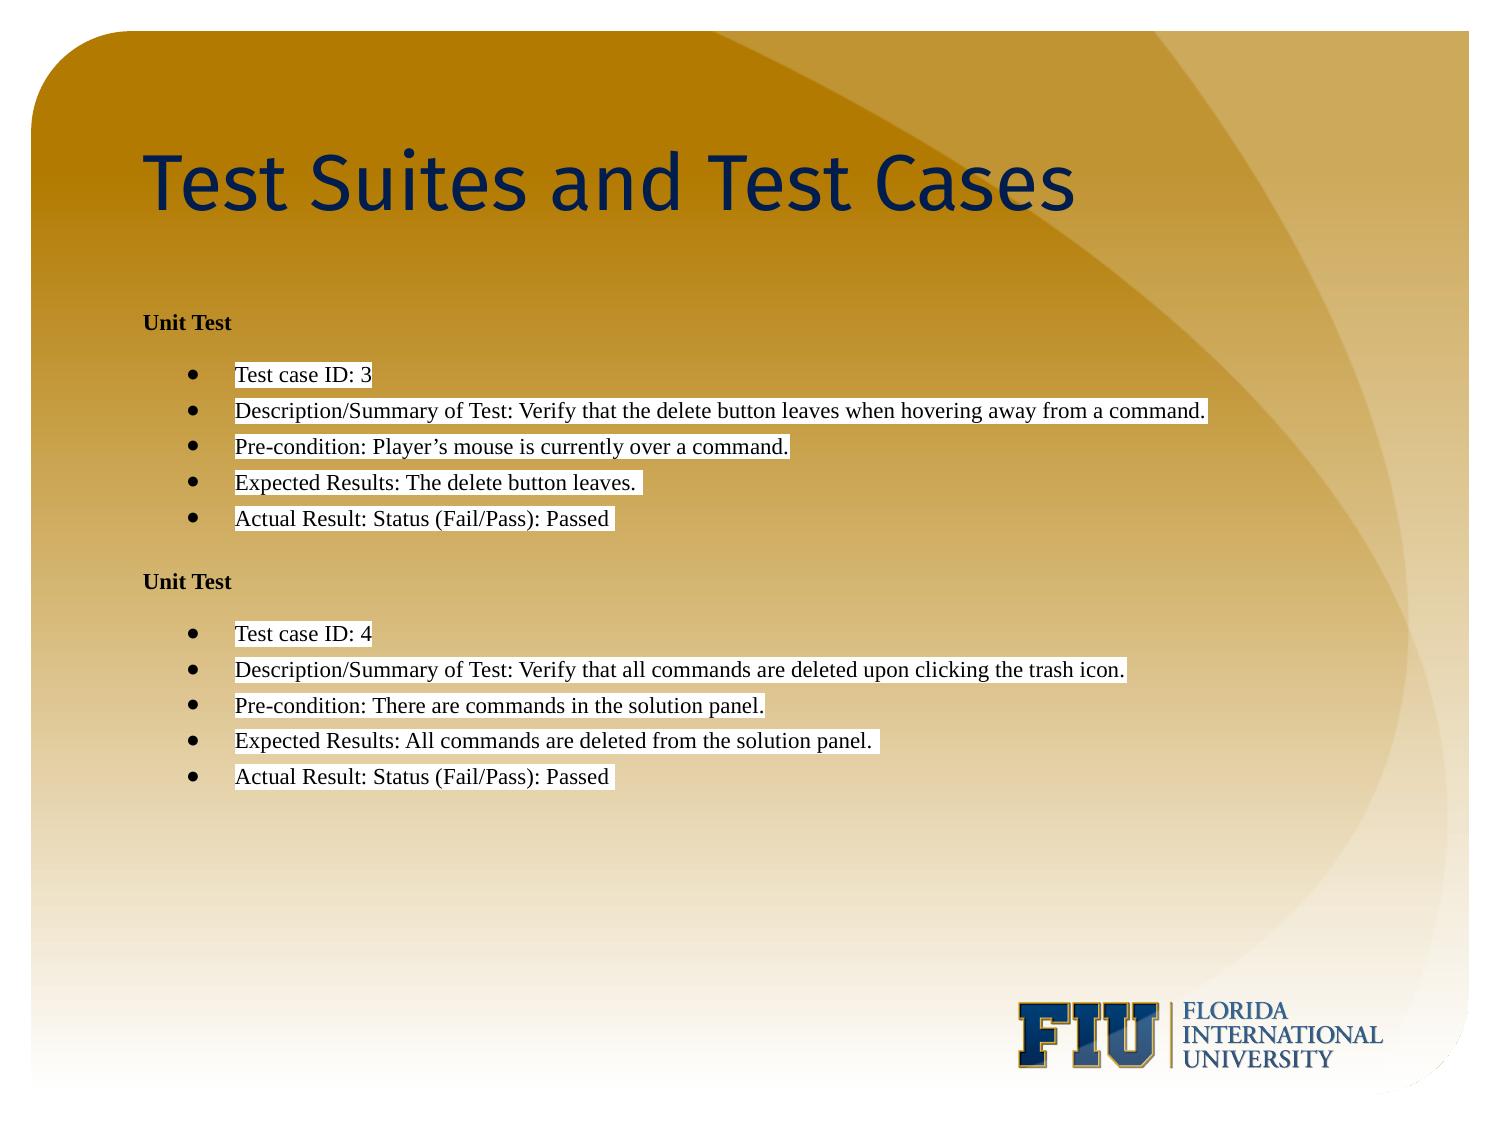

# Test Suites and Test Cases
Unit Test
Test case ID: 3
Description/Summary of Test: Verify that the delete button leaves when hovering away from a command.
Pre-condition: Player’s mouse is currently over a command.
Expected Results: The delete button leaves.
Actual Result: Status (Fail/Pass): Passed

Unit Test
Test case ID: 4
Description/Summary of Test: Verify that all commands are deleted upon clicking the trash icon.
Pre-condition: There are commands in the solution panel.
Expected Results: All commands are deleted from the solution panel.
Actual Result: Status (Fail/Pass): Passed